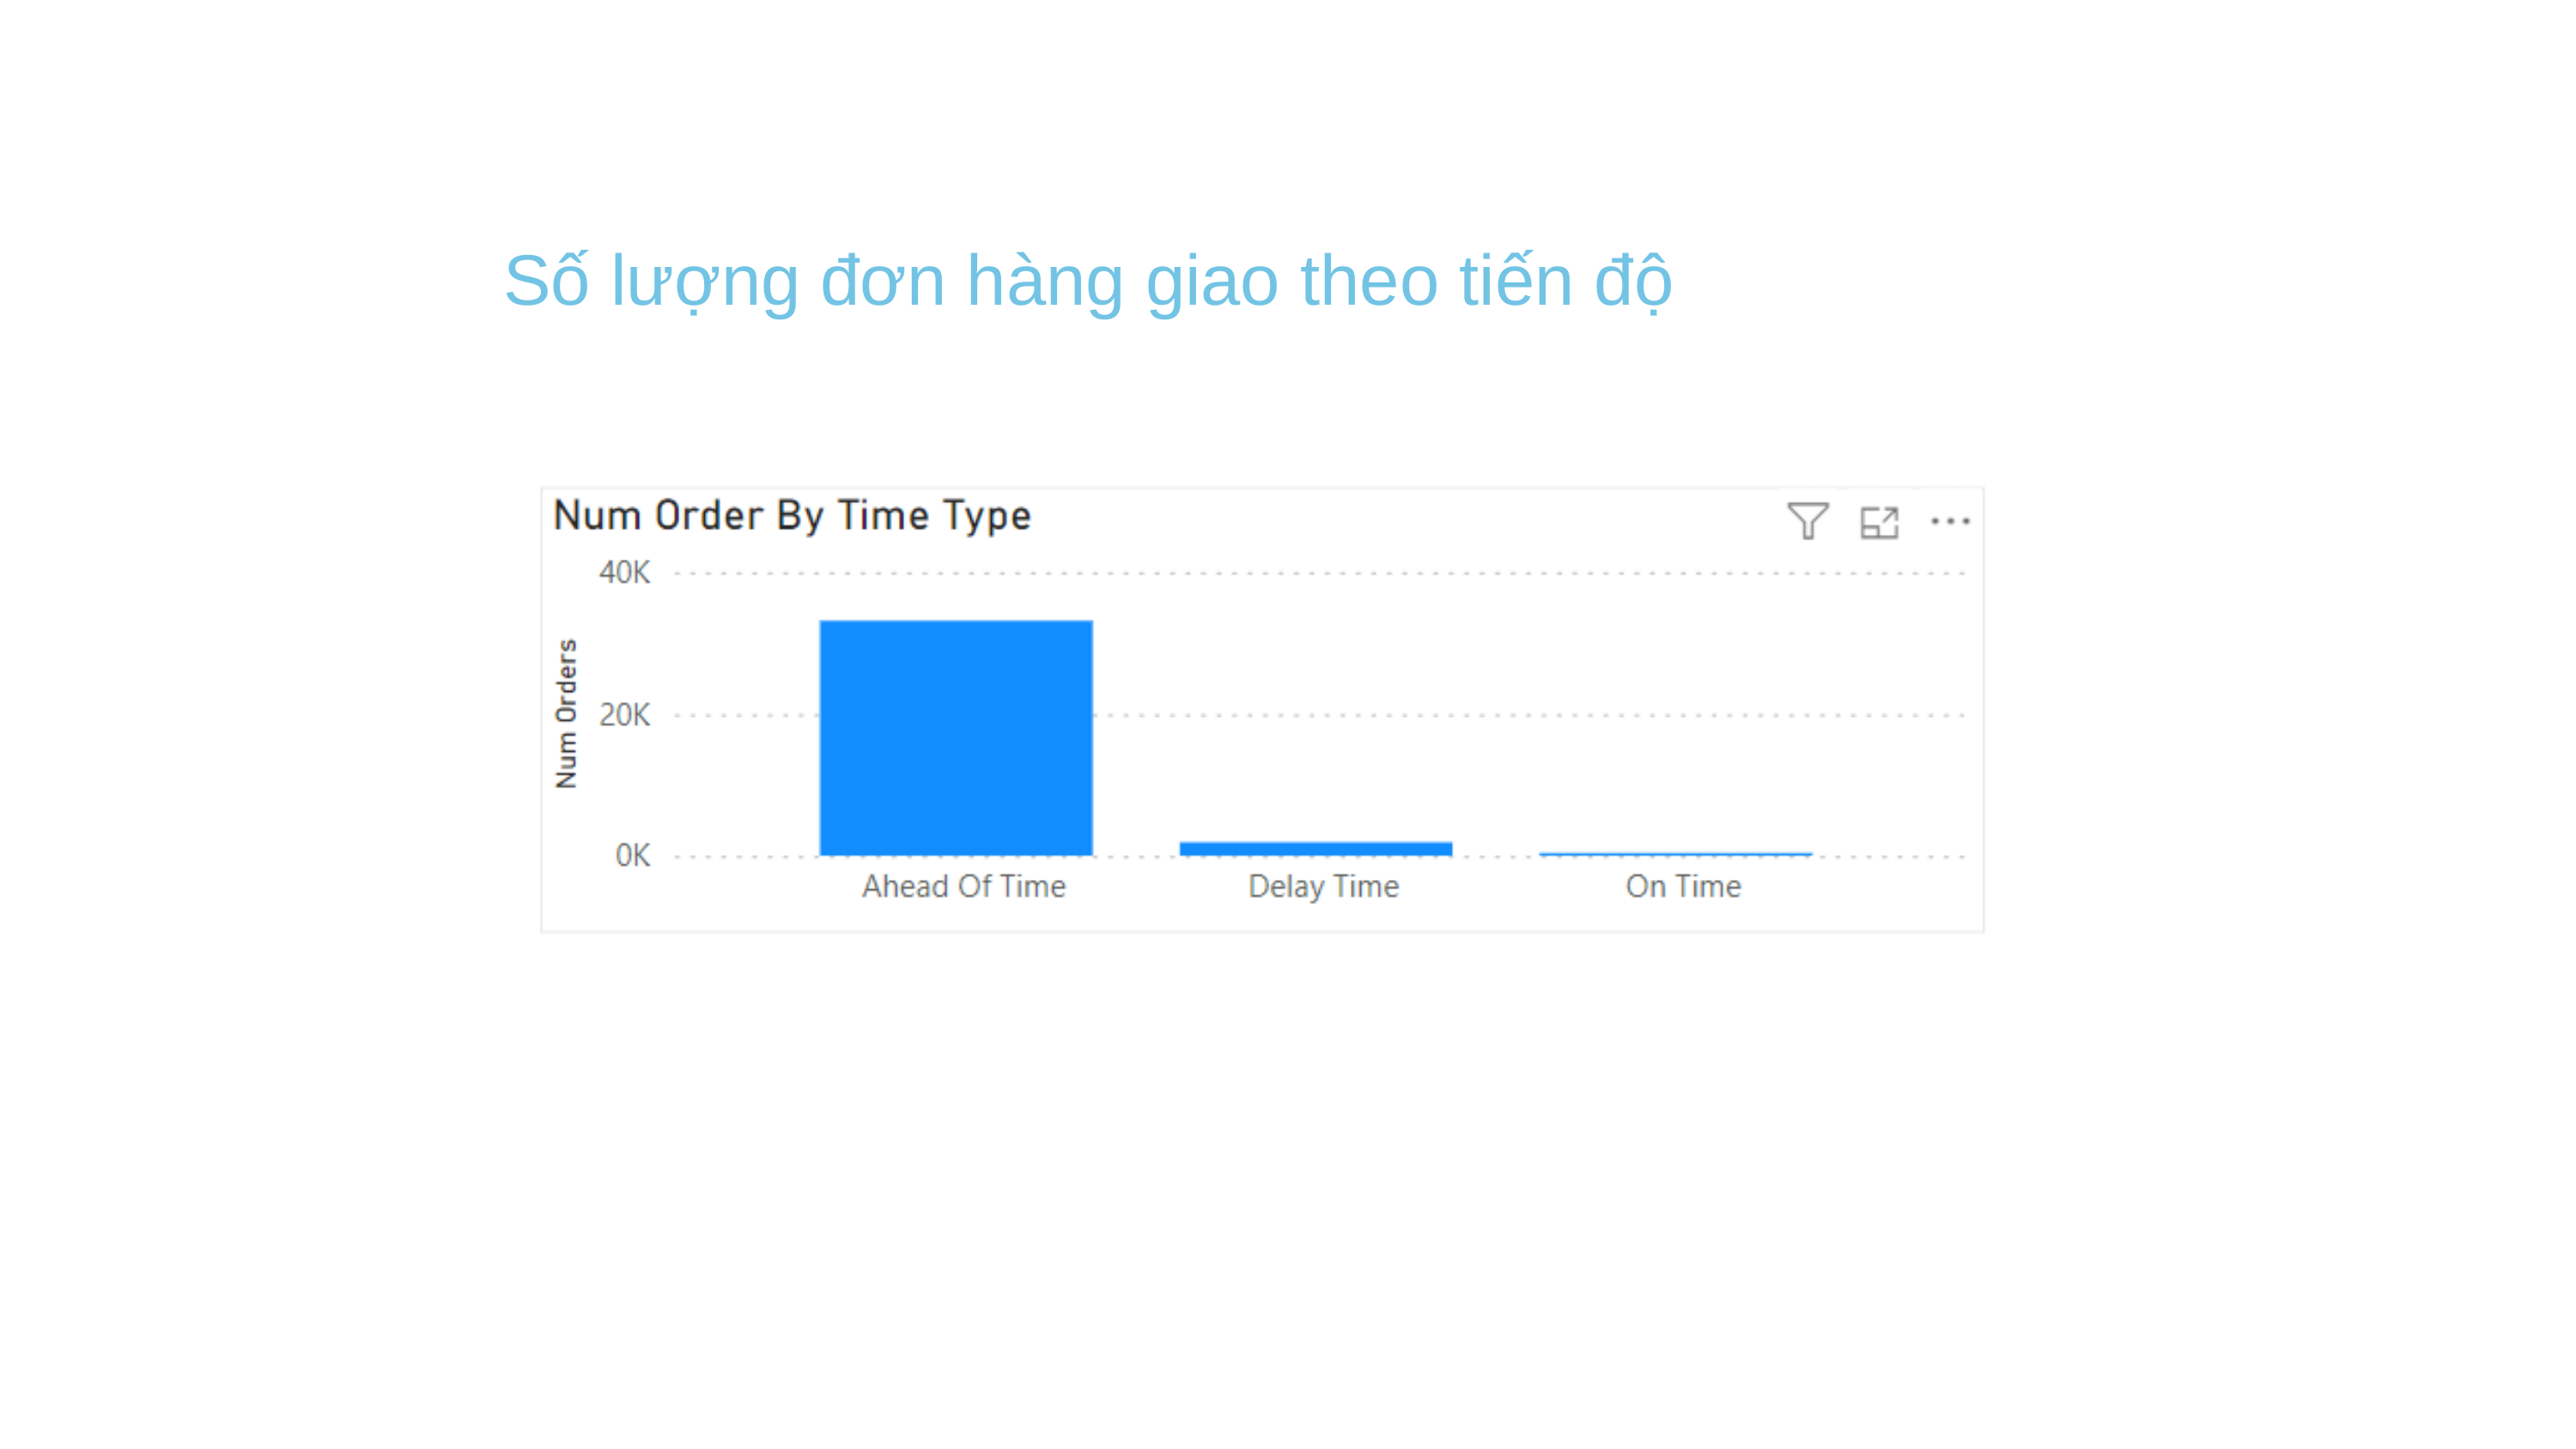

Số lượng đơn hàng giao theo tiến độ